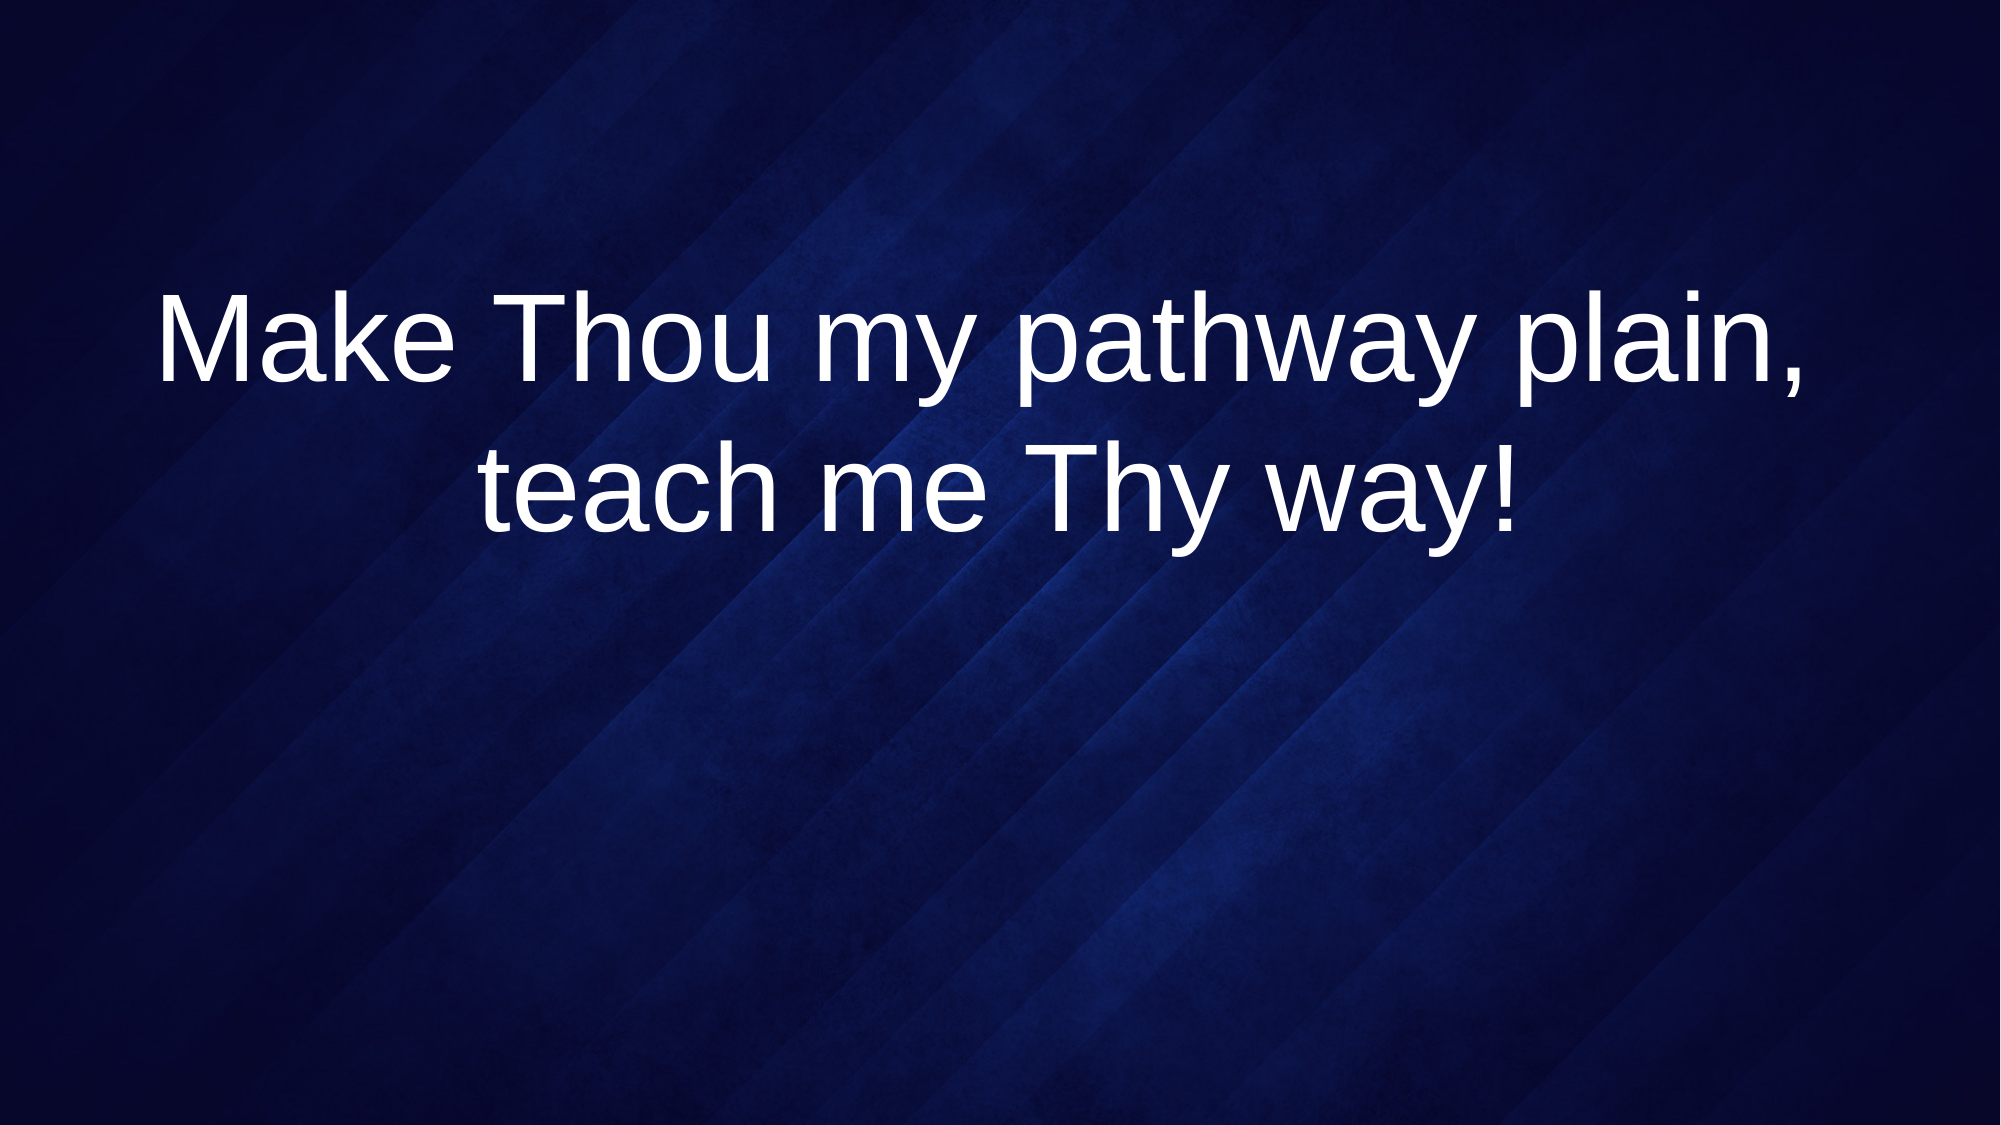

# Make Thou my pathway plain, teach me Thy way!